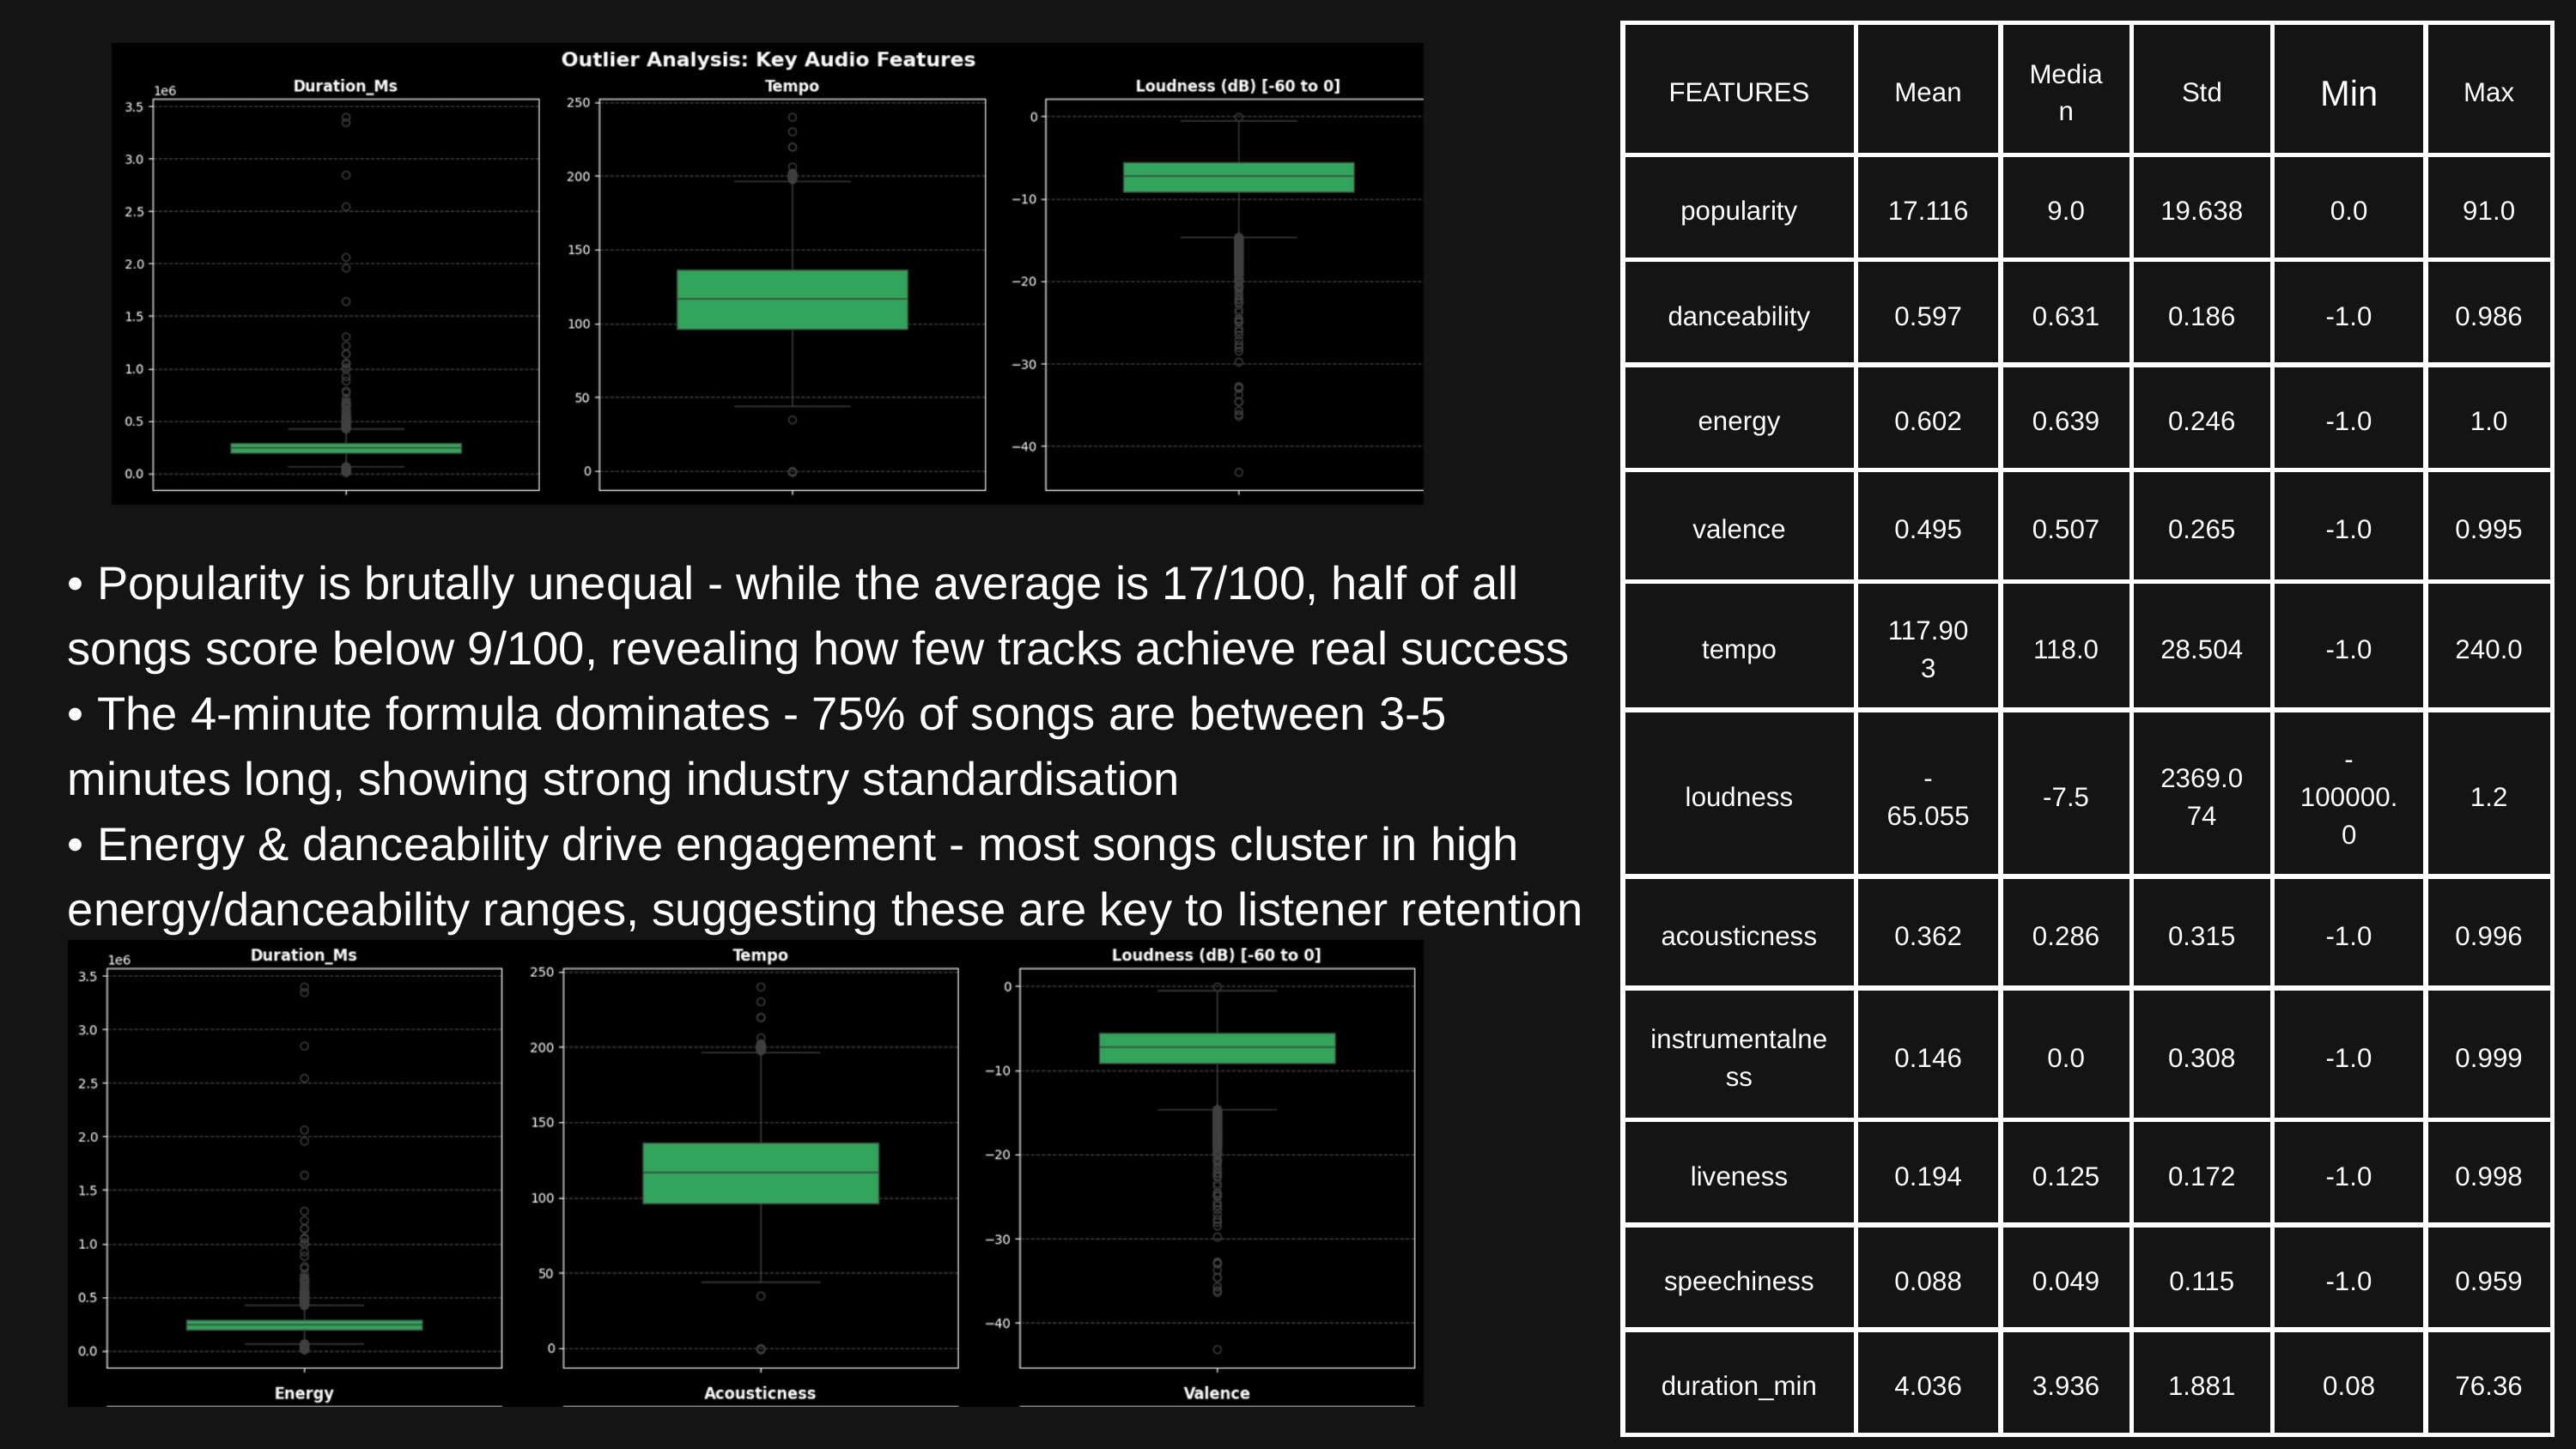

| FEATURES | Mean | Median | Std | Min | Max |
| --- | --- | --- | --- | --- | --- |
| popularity | 17.116 | 9.0 | 19.638 | 0.0 | 91.0 |
| danceability | 0.597 | 0.631 | 0.186 | -1.0 | 0.986 |
| energy | 0.602 | 0.639 | 0.246 | -1.0 | 1.0 |
| valence | 0.495 | 0.507 | 0.265 | -1.0 | 0.995 |
| tempo | 117.903 | 118.0 | 28.504 | -1.0 | 240.0 |
| loudness | -65.055 | -7.5 | 2369.074 | -100000.0 | 1.2 |
| acousticness | 0.362 | 0.286 | 0.315 | -1.0 | 0.996 |
| instrumentalness | 0.146 | 0.0 | 0.308 | -1.0 | 0.999 |
| liveness | 0.194 | 0.125 | 0.172 | -1.0 | 0.998 |
| speechiness | 0.088 | 0.049 | 0.115 | -1.0 | 0.959 |
| duration\_min | 4.036 | 3.936 | 1.881 | 0.08 | 76.36 |

• Popularity is brutally unequal - while the average is 17/100, half of all songs score below 9/100, revealing how few tracks achieve real success
• The 4-minute formula dominates - 75% of songs are between 3-5 minutes long, showing strong industry standardisation
• Energy & danceability drive engagement - most songs cluster in high energy/danceability ranges, suggesting these are key to listener retention